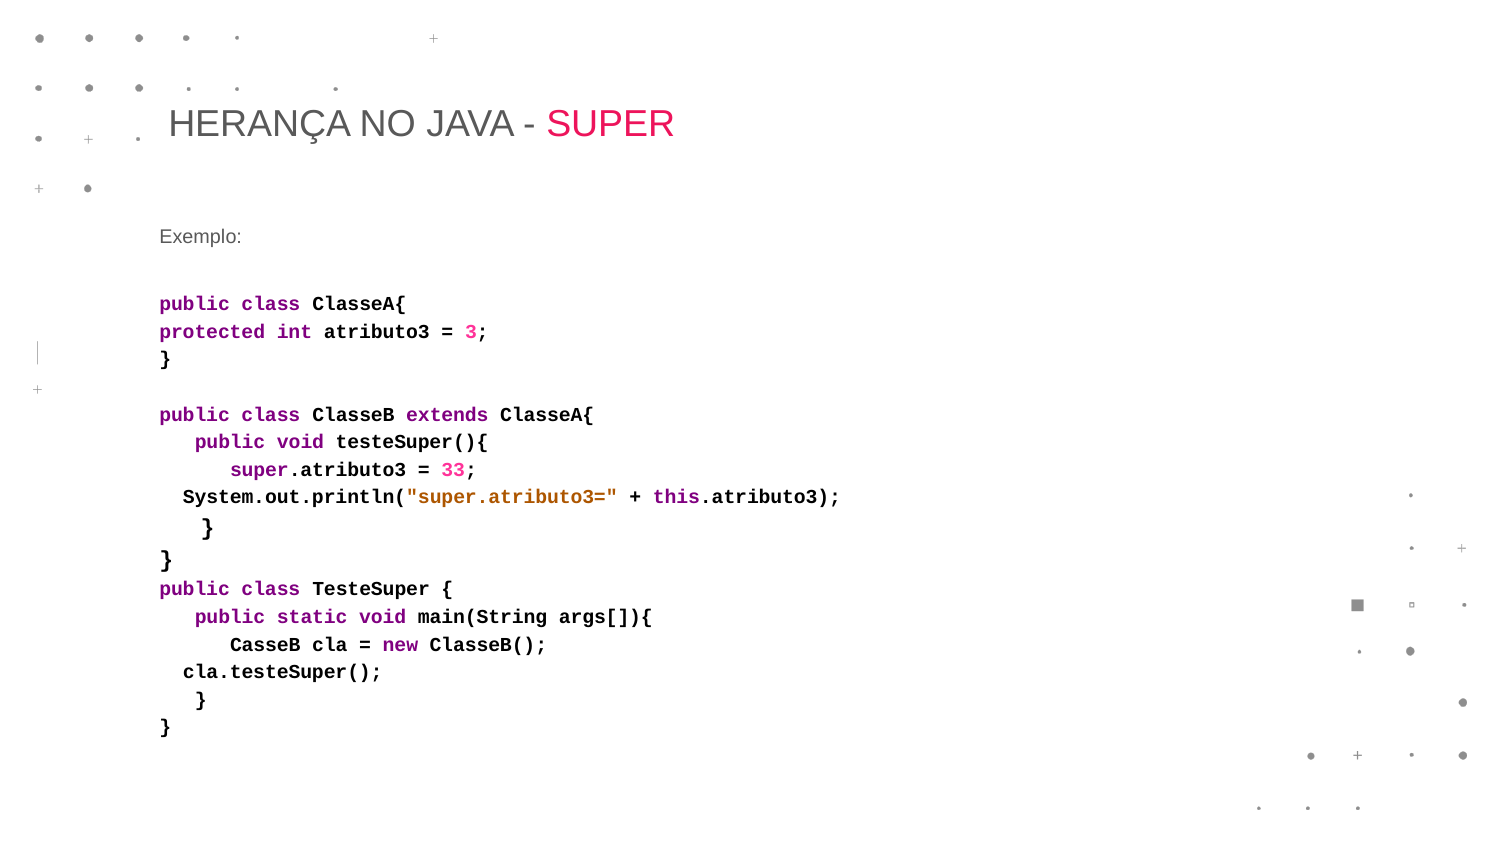

HERANÇA NO JAVA - SUPER
Exemplo:

public class ClasseA{
	protected int atributo3 = 3;
}

public class ClasseB extends ClasseA{
   public void testeSuper(){
      super.atributo3 = 33;
	  System.out.println("super.atributo3=" + this.atributo3);
   }
}
public class TesteSuper {
   public static void main(String args[]){
      CasseB cla = new ClasseB();
	  cla.testeSuper();
   }
}